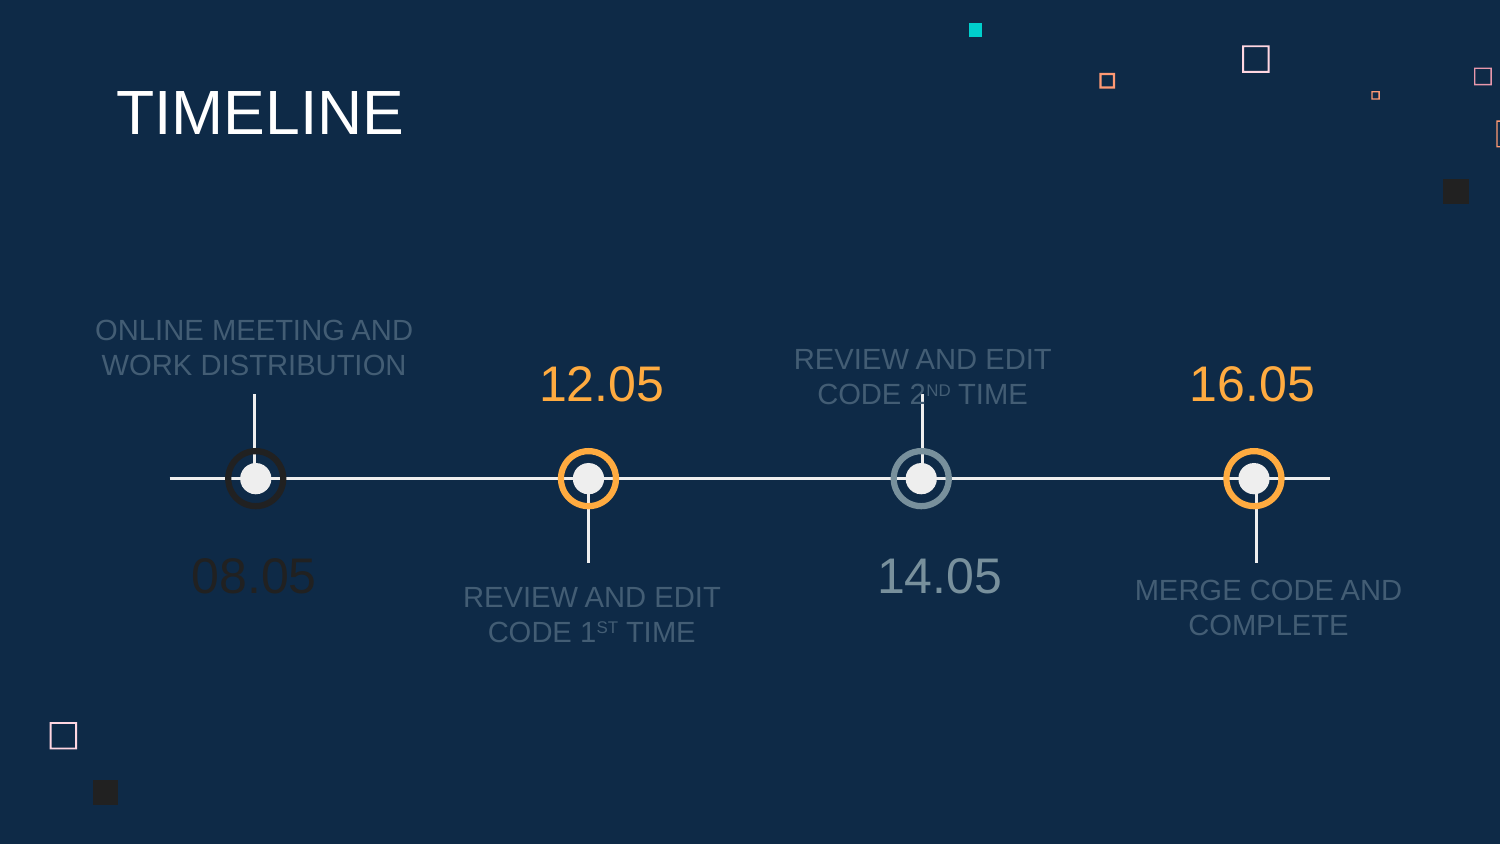

# TIMELINE
ONLINE MEETING AND WORK DISTRIBUTION
REVIEW AND EDIT CODE 2ND TIME
12.05
16.05

08.05
14.05
MERGE CODE AND COMPLETE
REVIEW AND EDIT CODE 1ST TIME